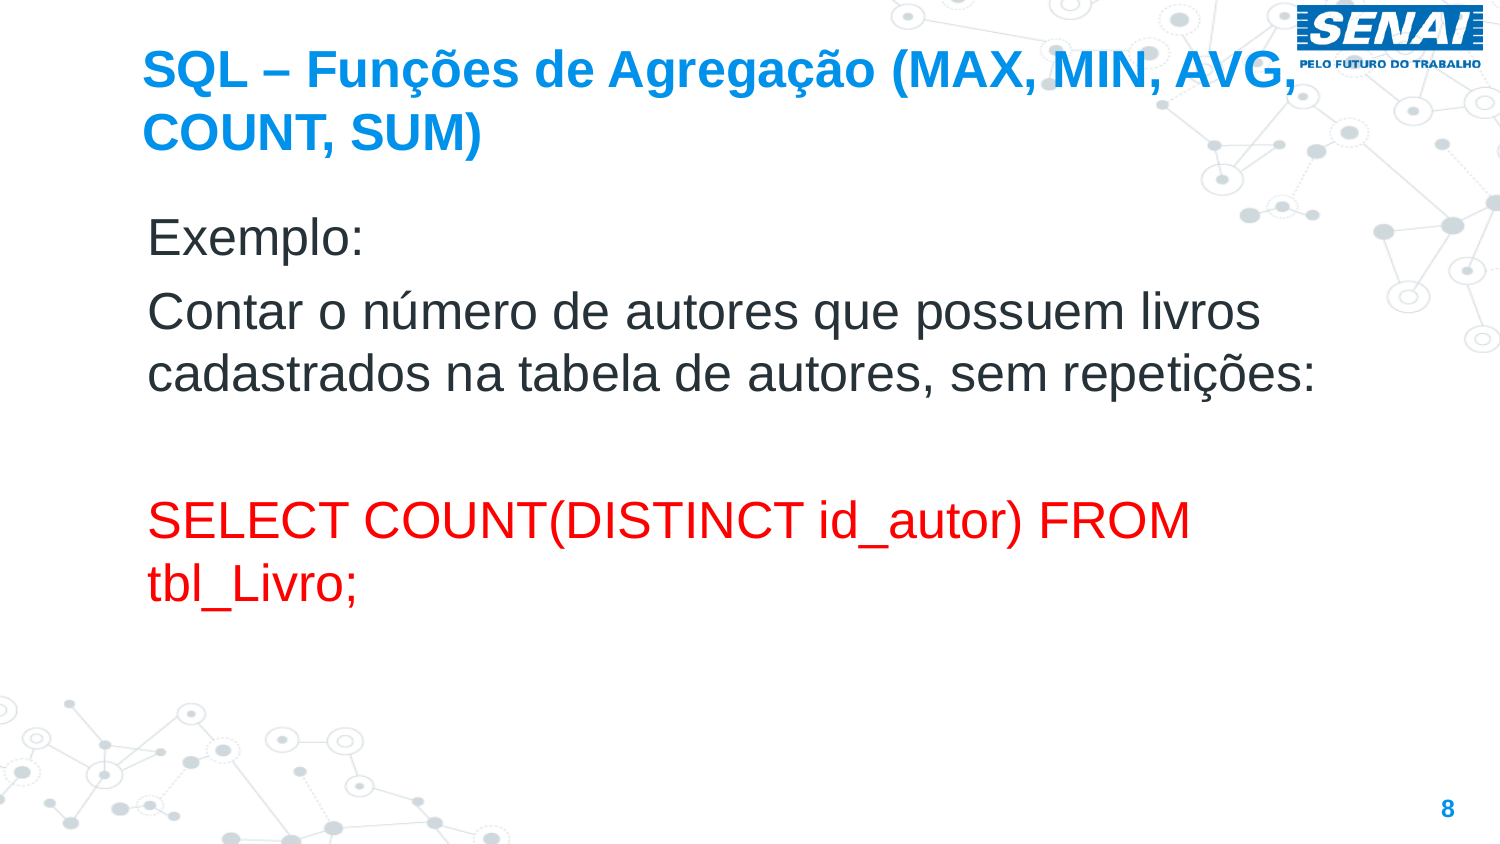

# SQL – Funções de Agregação (MAX, MIN, AVG, COUNT, SUM)
Exemplo:
Contar o número de autores que possuem livros cadastrados na tabela de autores, sem repetições:

SELECT COUNT(DISTINCT id_autor) FROM tbl_Livro;
8